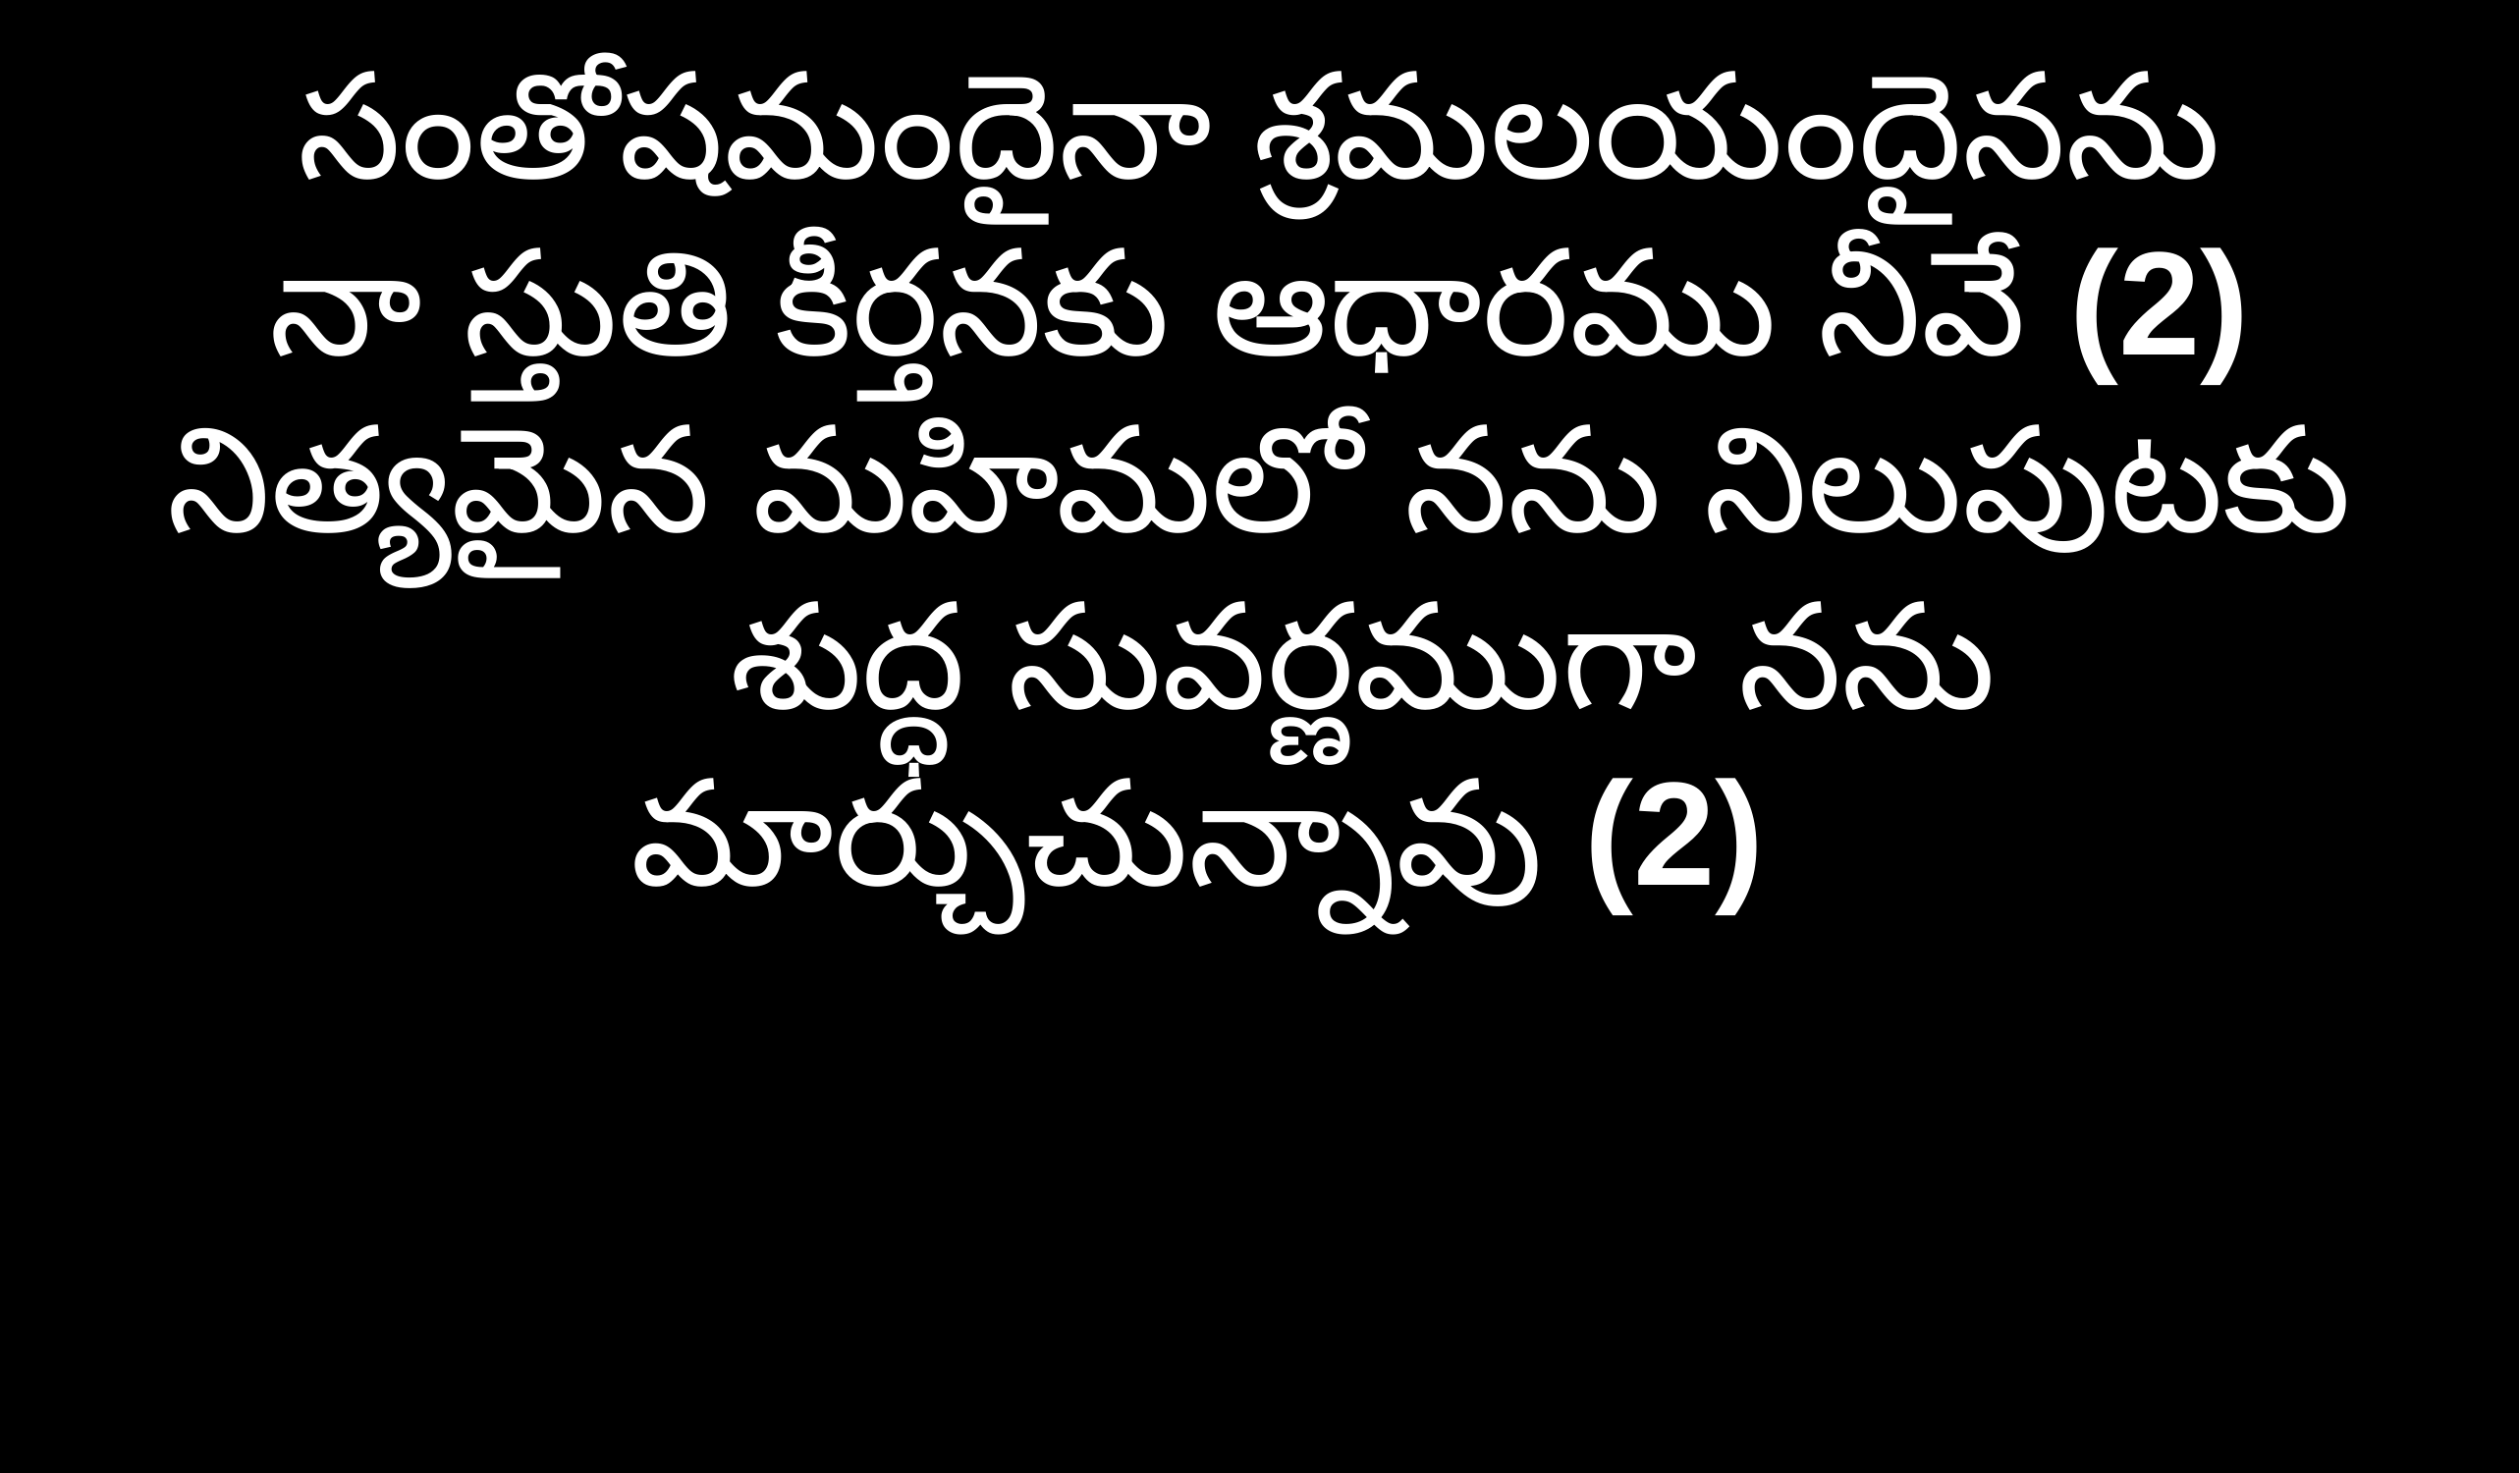

సంతోషమందైనా శ్రమలయందైనను
నా స్తుతి కీర్తనకు ఆధారము నీవే (2)
నిత్యమైన మహిమలో నను నిలుపుటకు
     శుద్ధ సువర్ణముగా నను మార్చుచున్నావు (2)